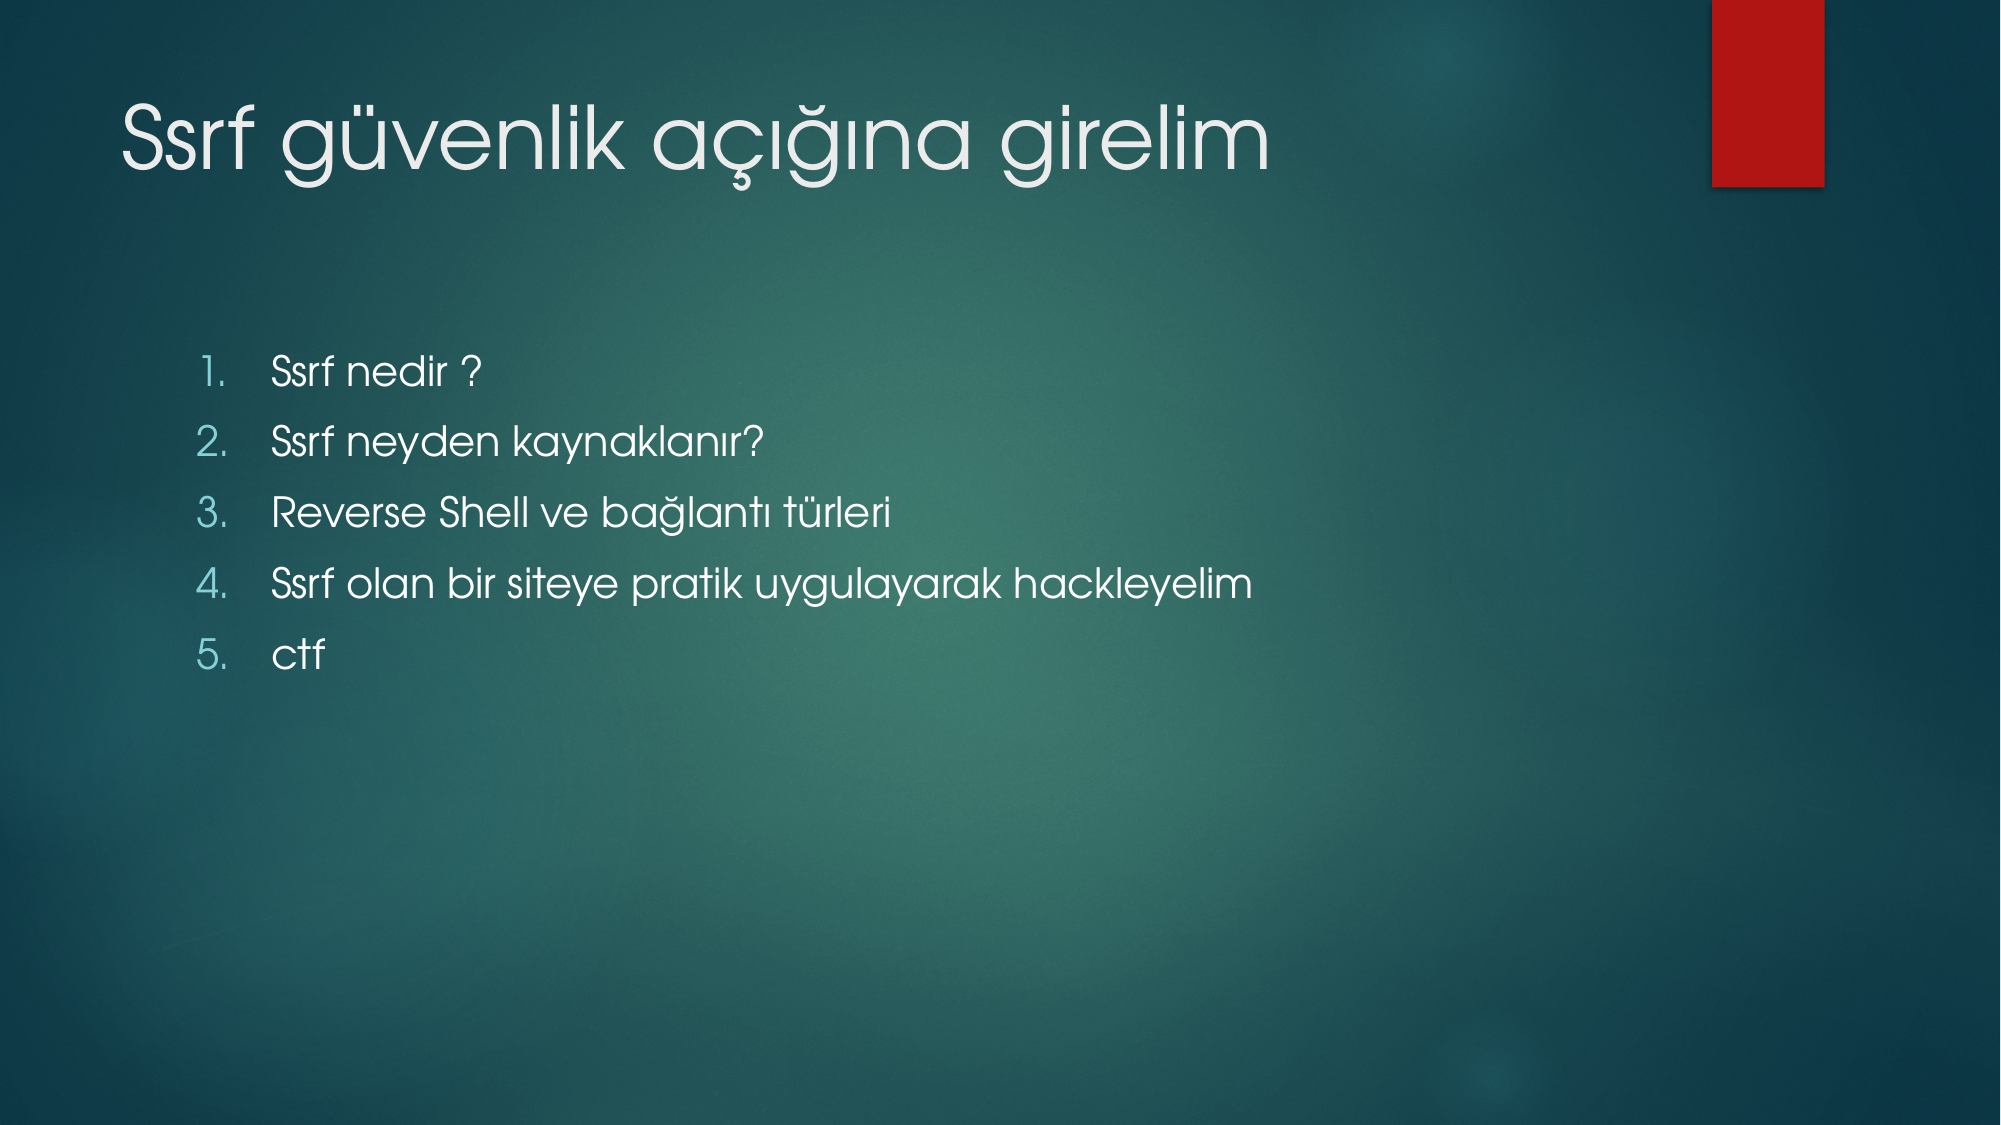

# Ssrf güvenlik açığına girelim
Ssrf nedir ?
Ssrf neyden kaynaklanır?
Reverse Shell ve bağlantı türleri
Ssrf olan bir siteye pratik uygulayarak hackleyelim
ctf